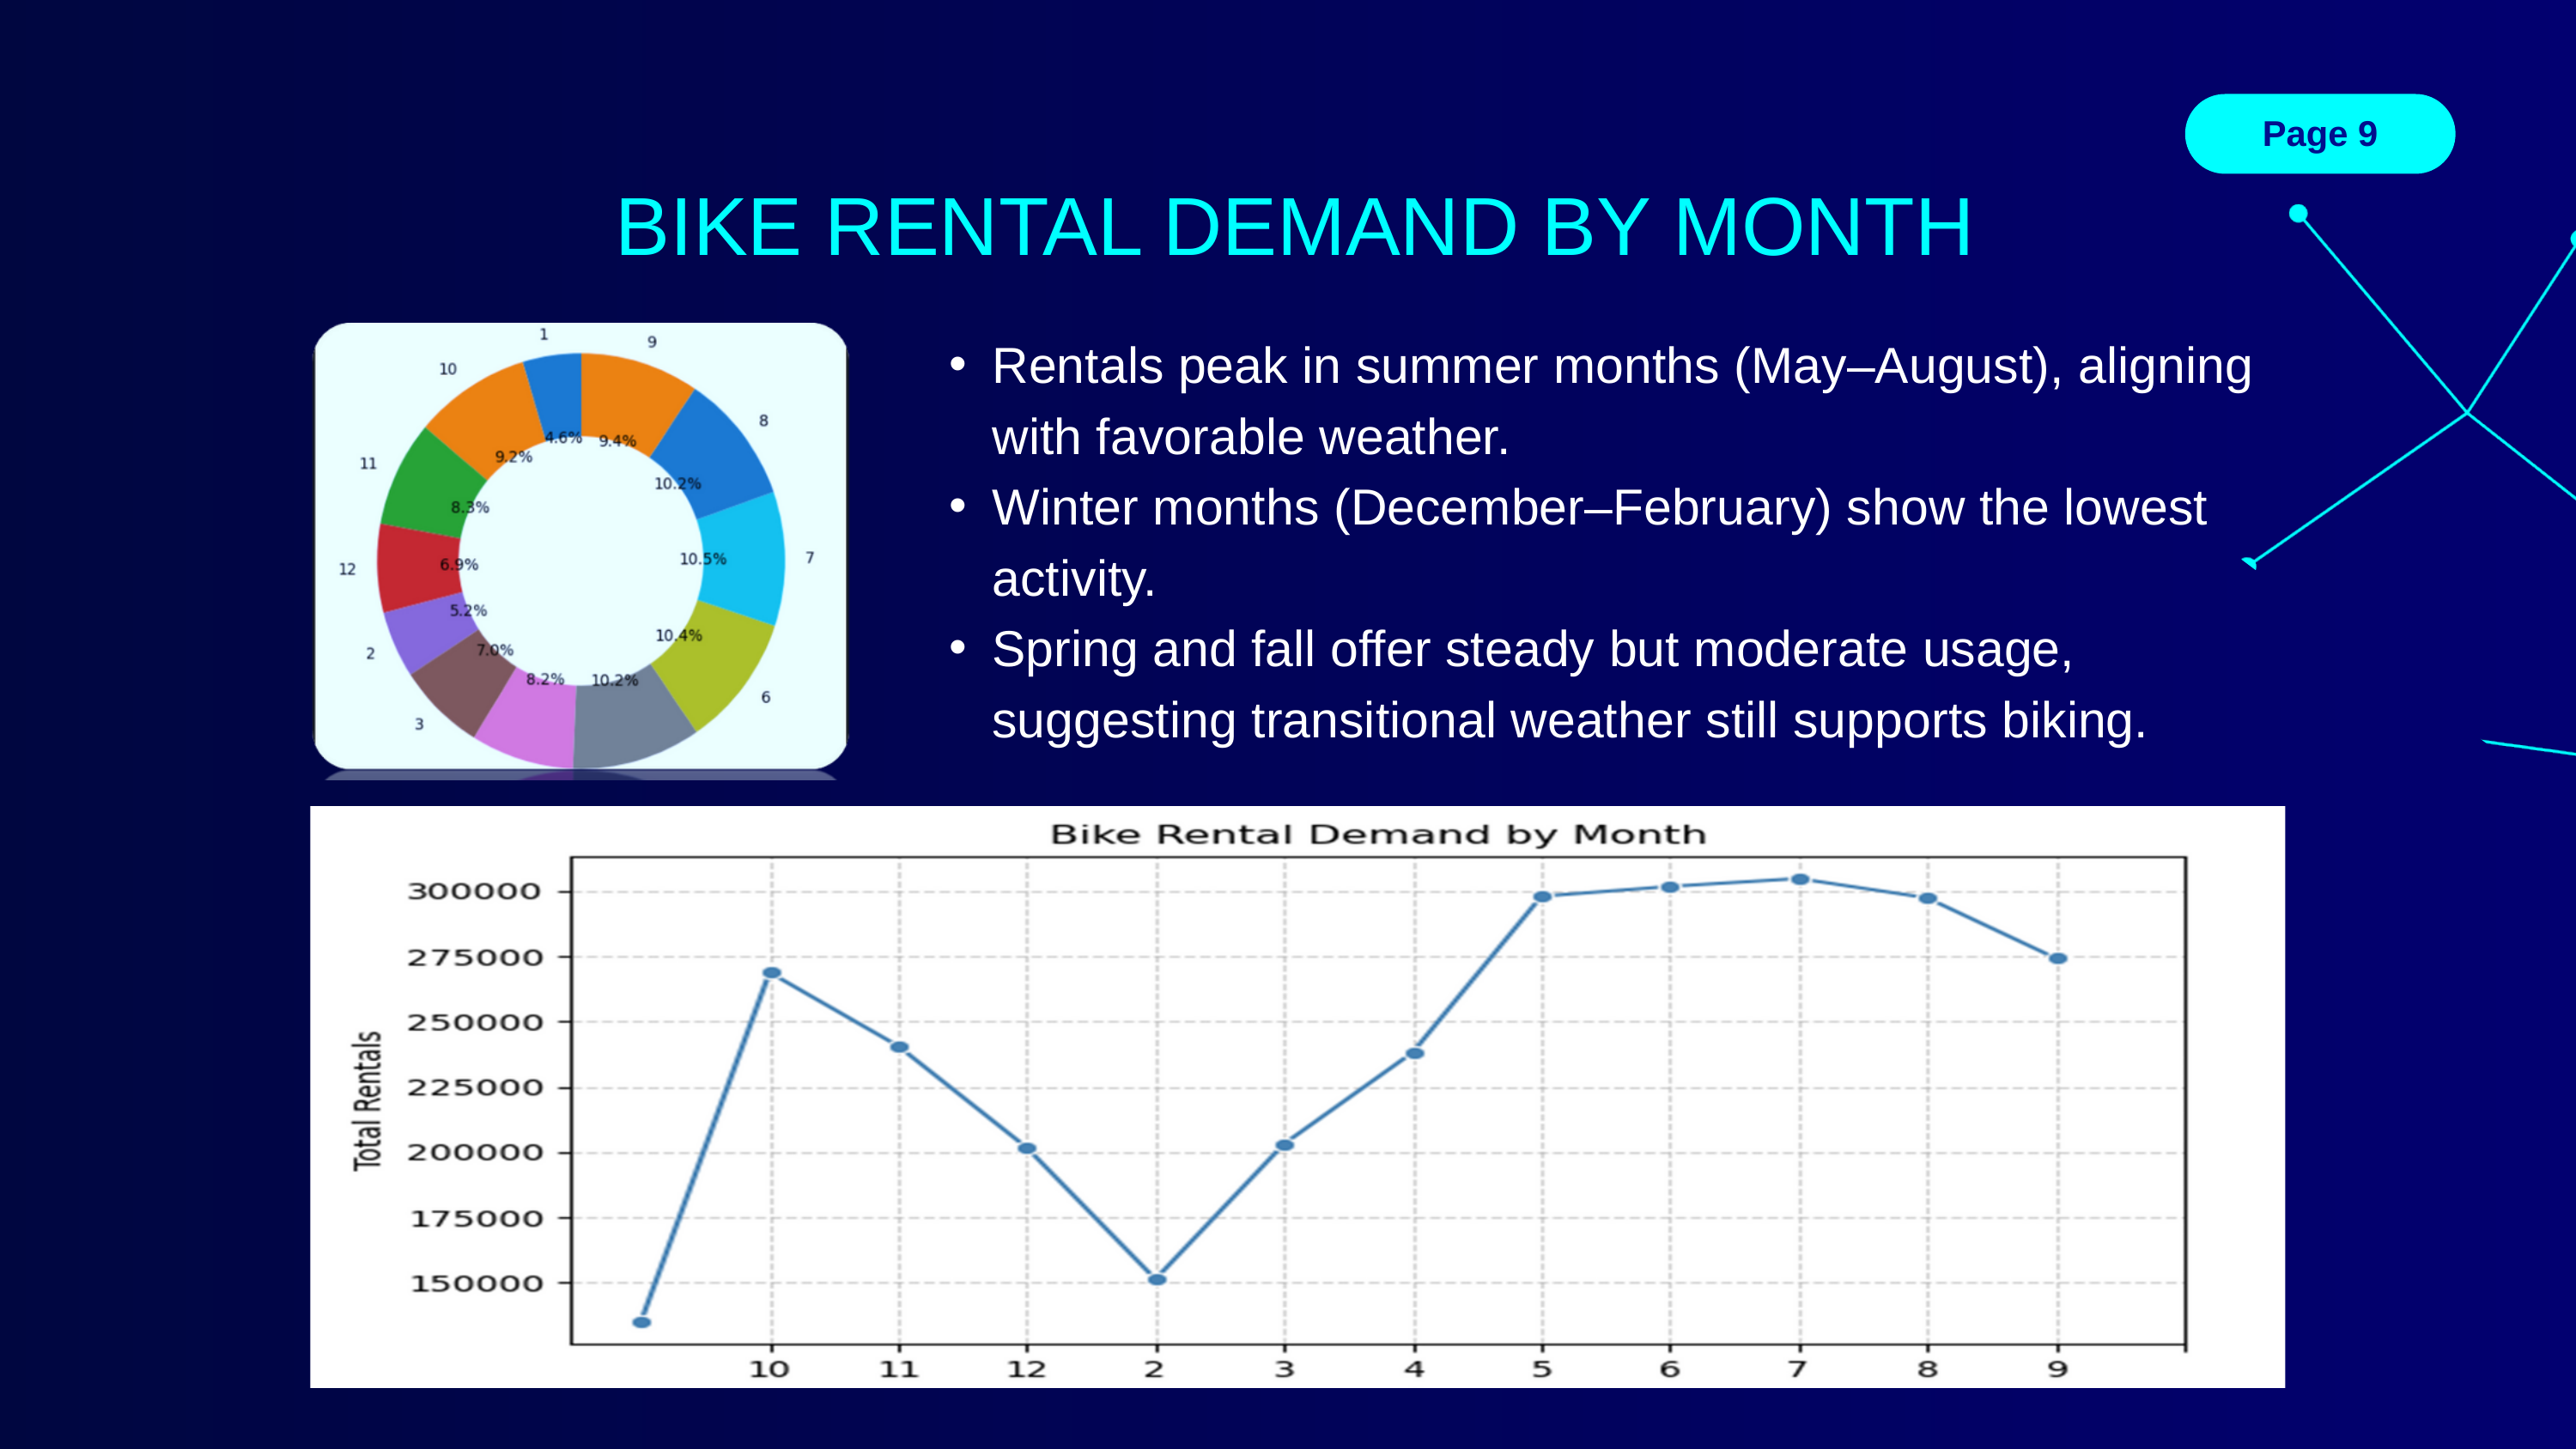

Page 9
BIKE RENTAL DEMAND BY MONTH
Rentals peak in summer months (May–August), aligning with favorable weather.
Winter months (December–February) show the lowest activity.
Spring and fall offer steady but moderate usage, suggesting transitional weather still supports biking.